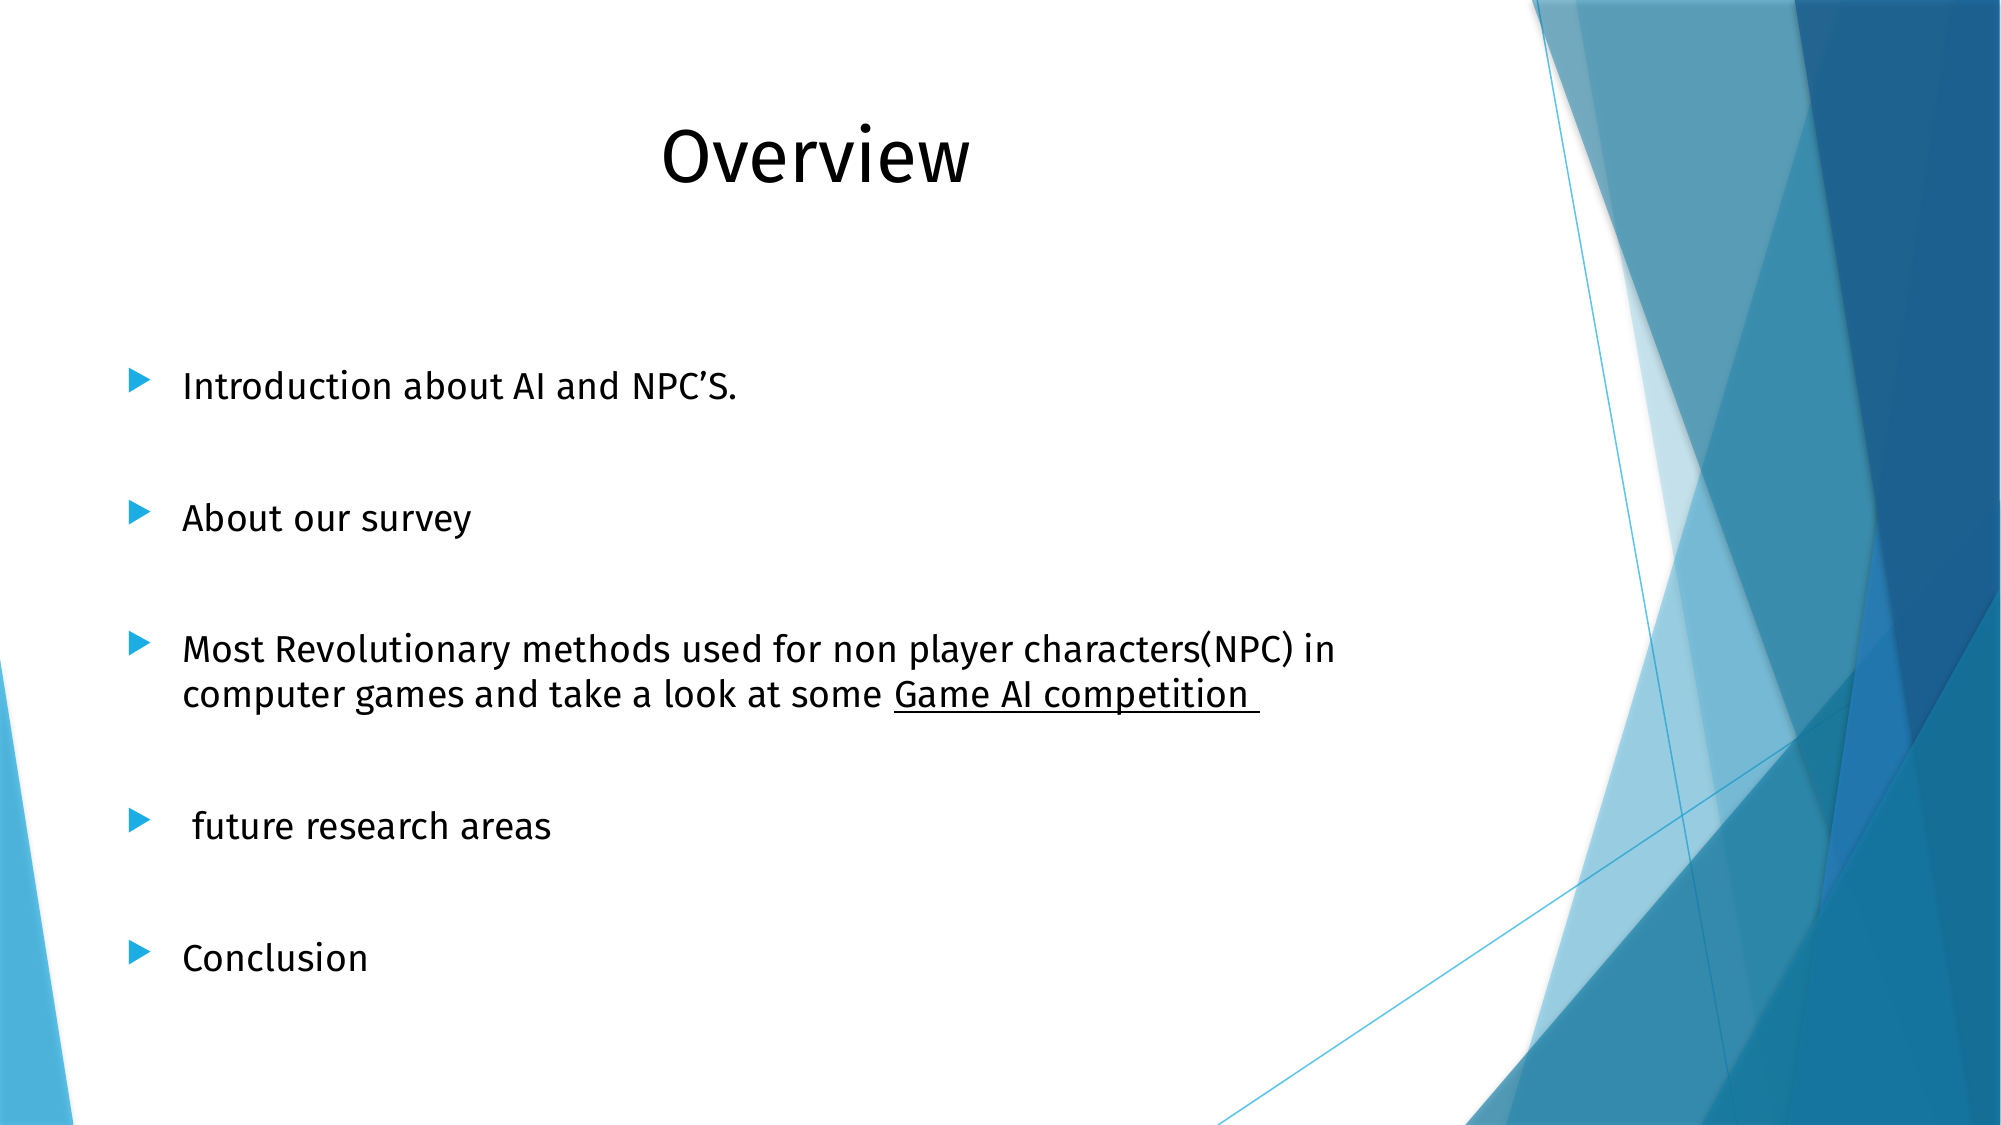

# Overview
Introduction about AI and NPC’S.

About our survey

Most Revolutionary methods used for non player characters(NPC) in computer games and take a look at some Game AI competition

 future research areas

Conclusion